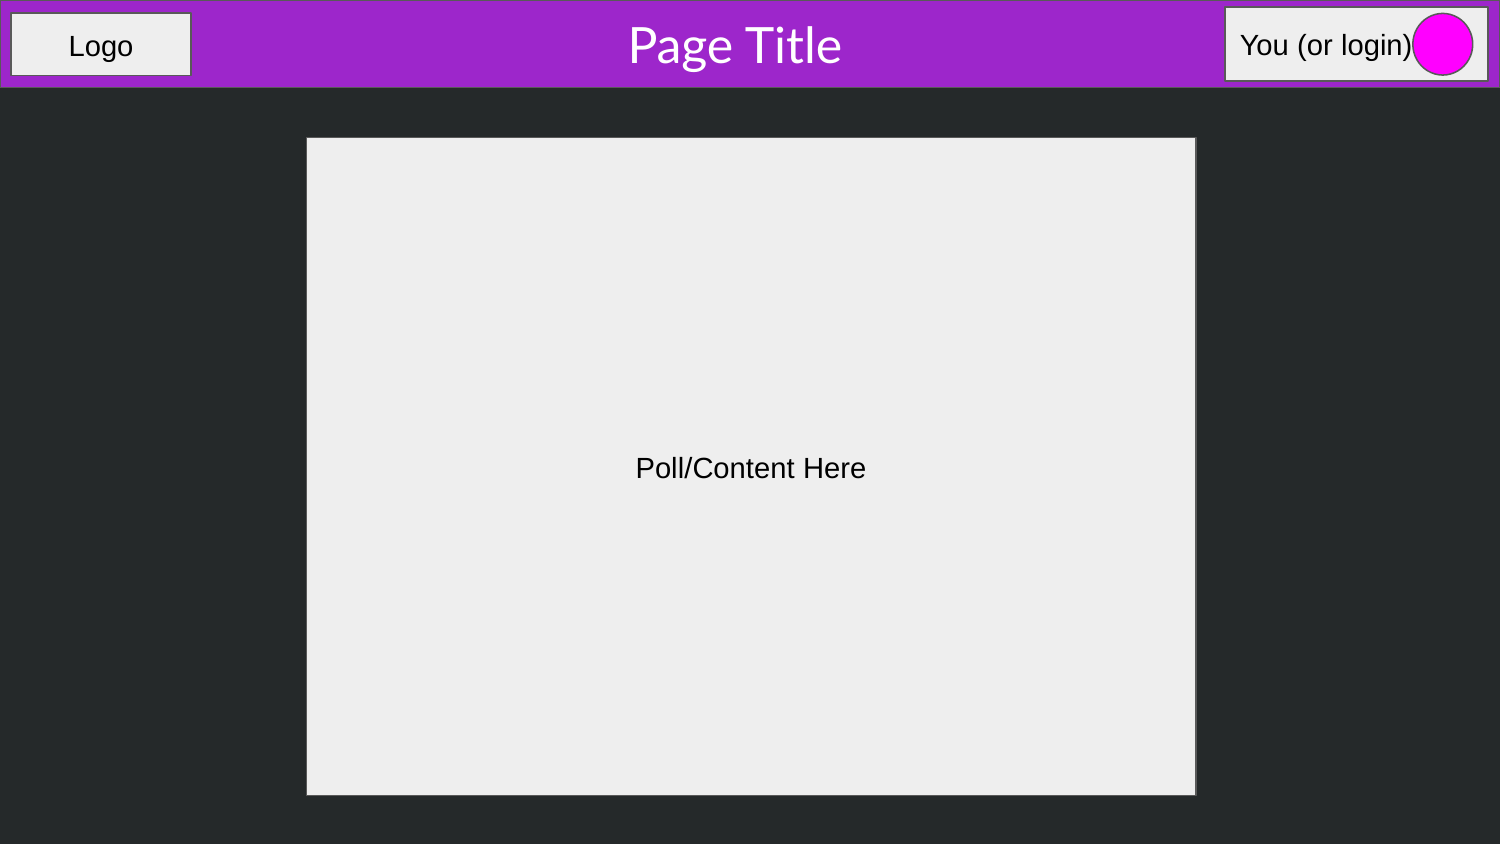

Page Title
You (or login)
Logo

Poll/Content Here